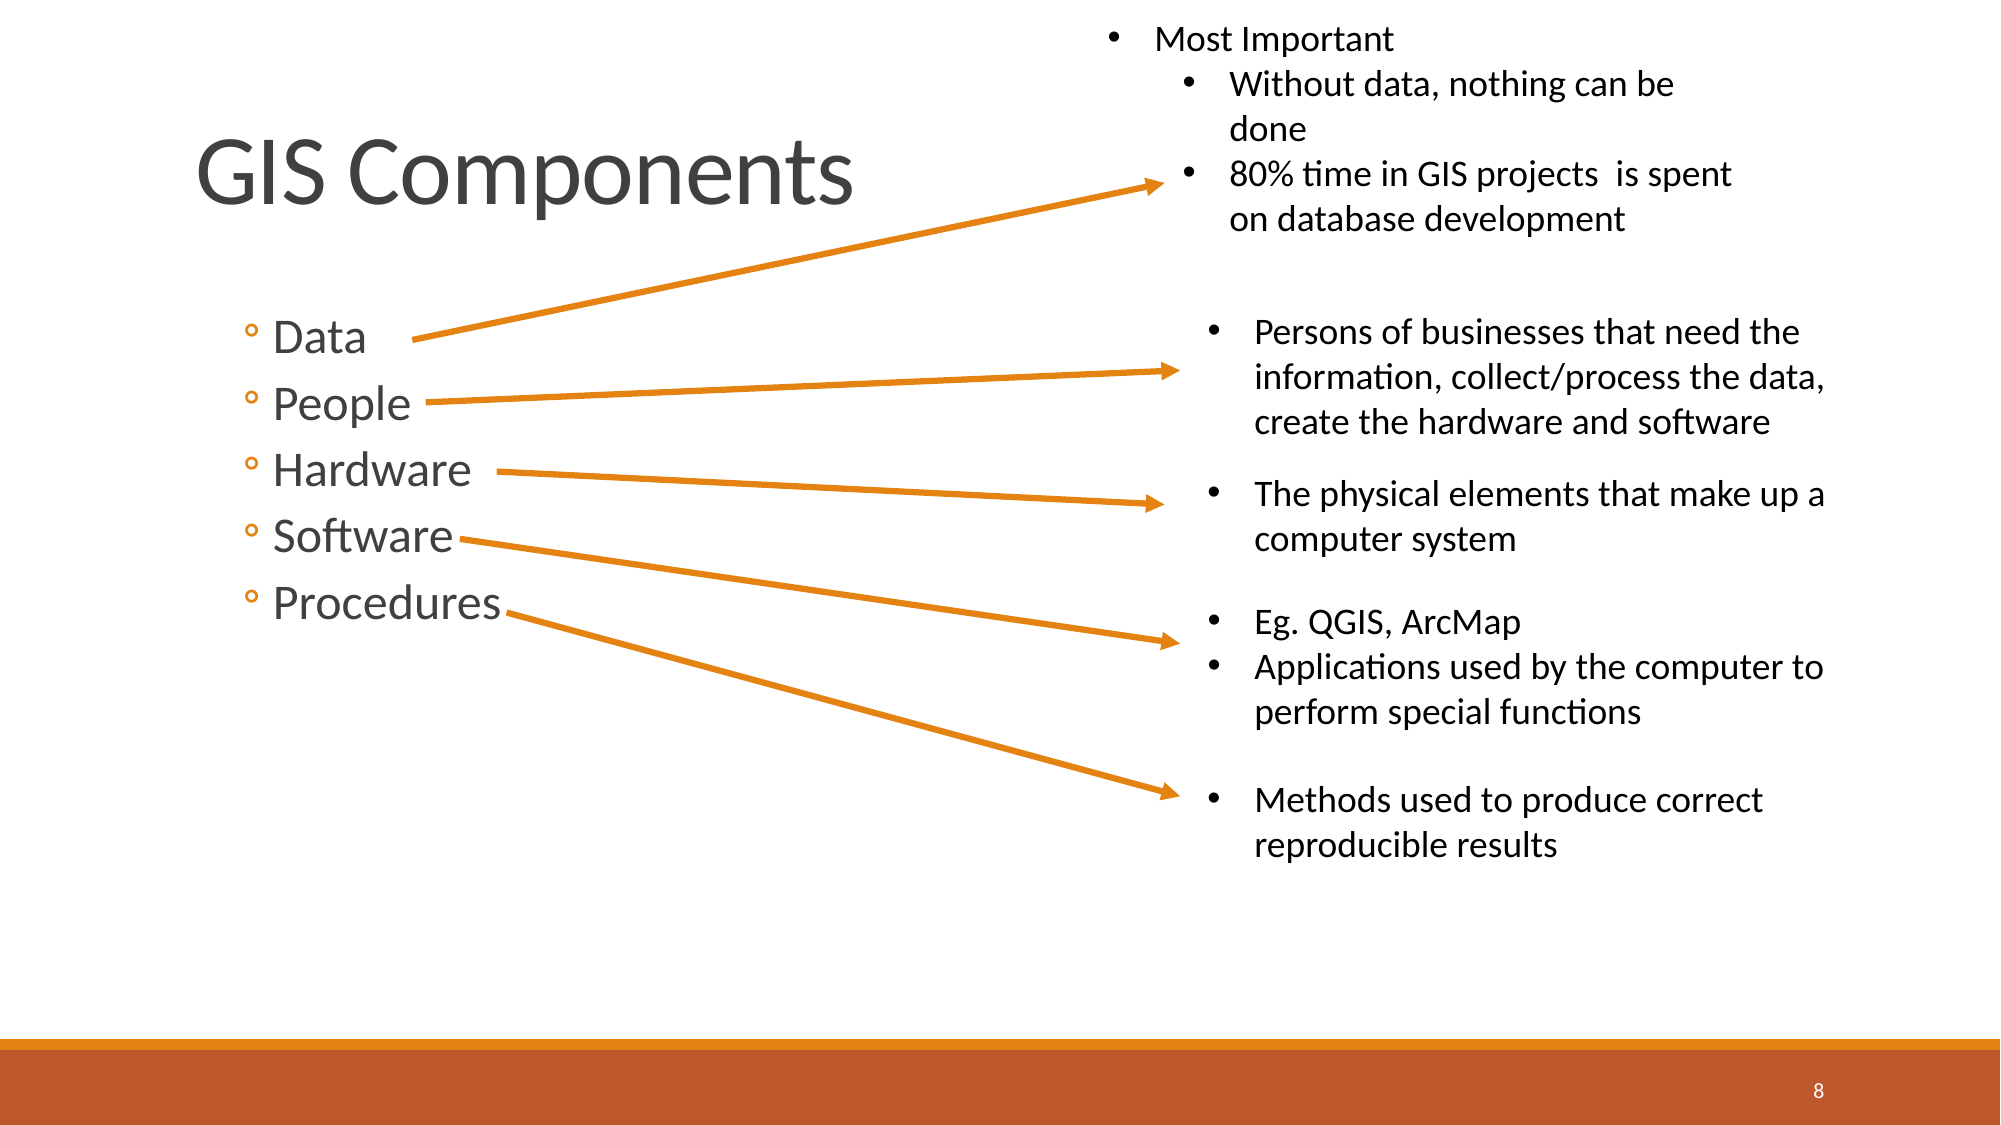

# GIS Components
Most Important
Without data, nothing can be done
80% time in GIS projects  is spent on database development

Persons of businesses that need the information, collect/process the data, create the hardware and software
Data
People
Hardware
Software
Procedures

The physical elements that make up a computer system
Eg. QGIS, ArcMap
Applications used by the computer to perform special functions
Methods used to produce correct reproducible results
8